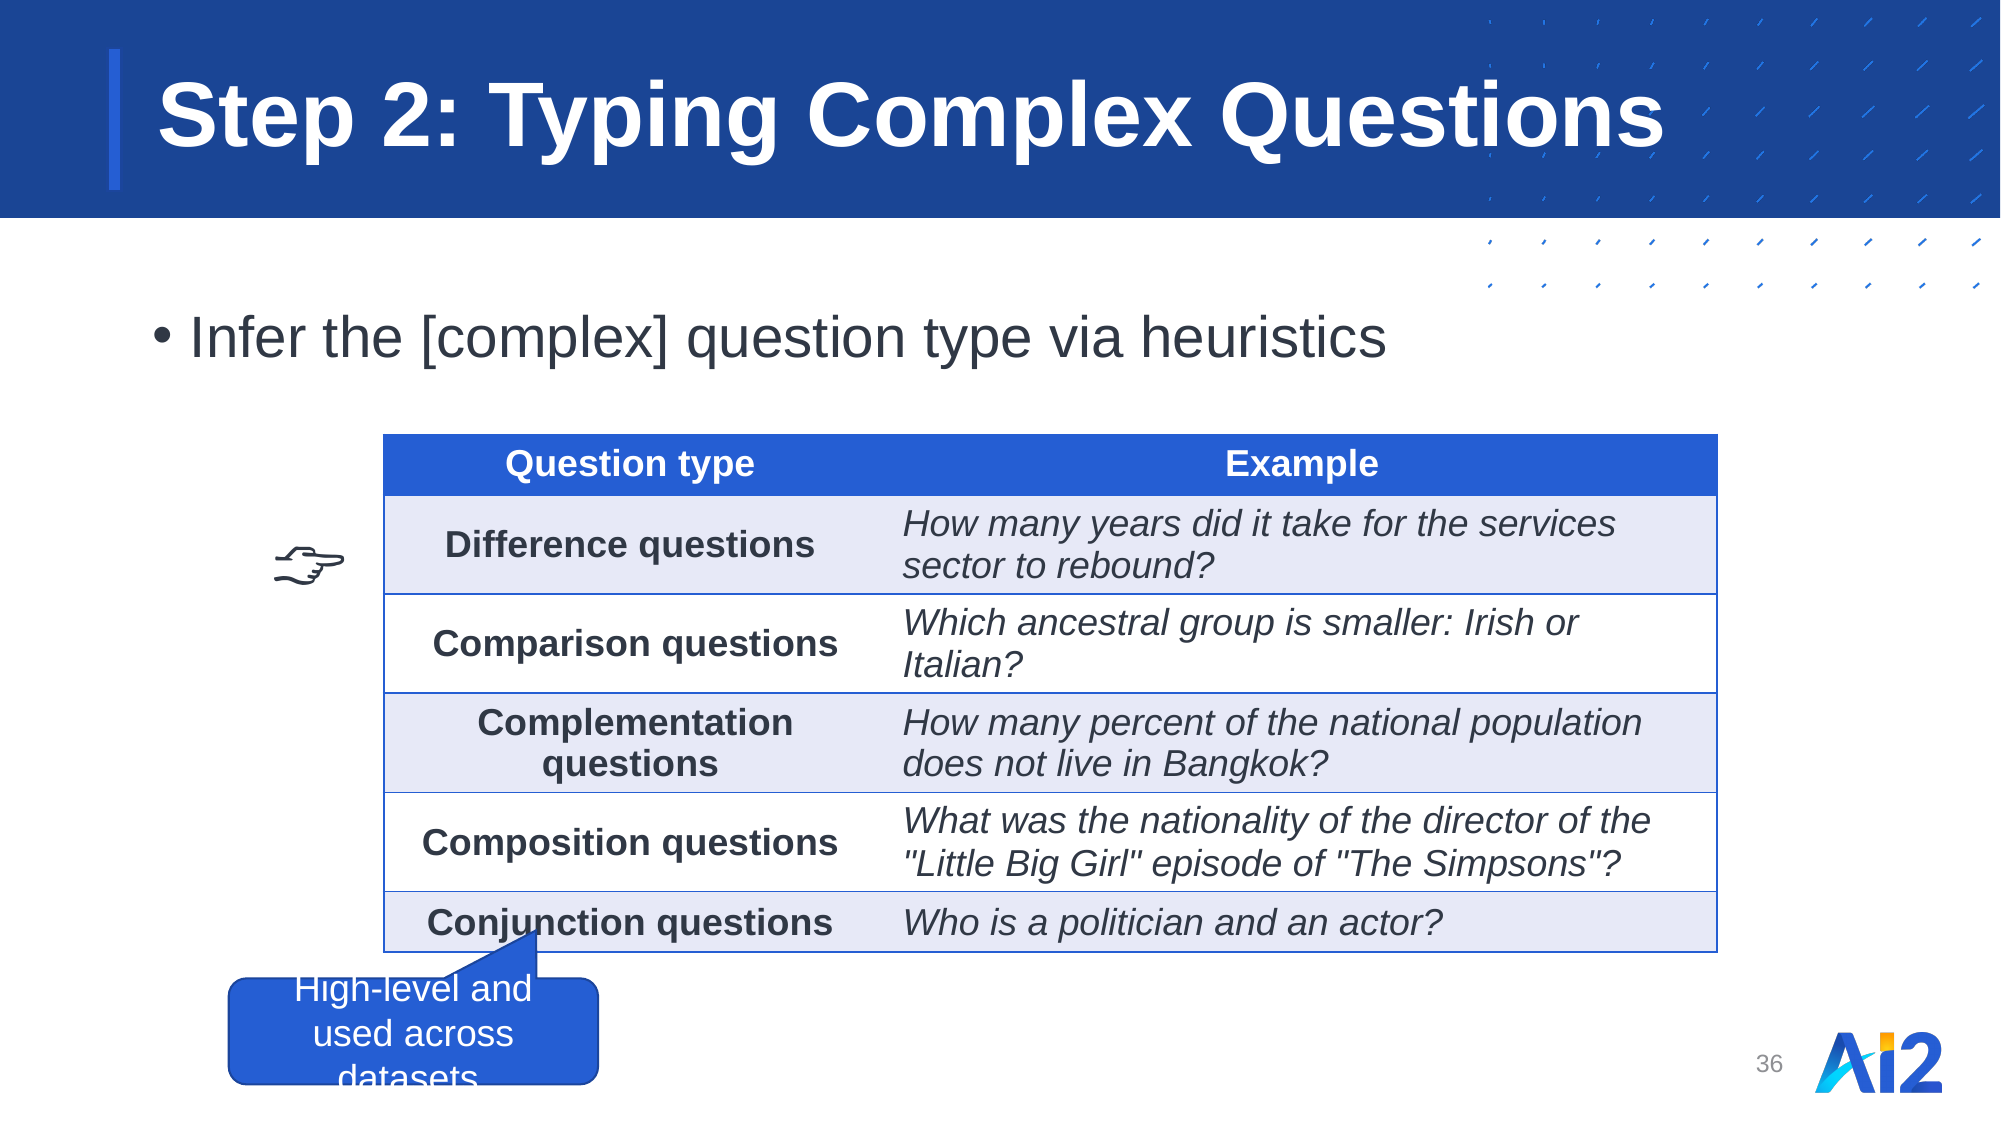

# Step 2: Typing Complex Questions
Infer the [complex] question type via heuristics

| Question type | Example |
| --- | --- |
| Difference questions | How many years did it take for the services sector to rebound? |
| Comparison questions | Which ancestral group is smaller: Irish or Italian? |
| Complementation questions | How many percent of the national population does not live in Bangkok? |
| Composition questions | What was the nationality of the director of the "Little Big Girl" episode of "The Simpsons"? |
| Conjunction questions | Who is a politician and an actor? |
👉
High-level and used across datasets
36